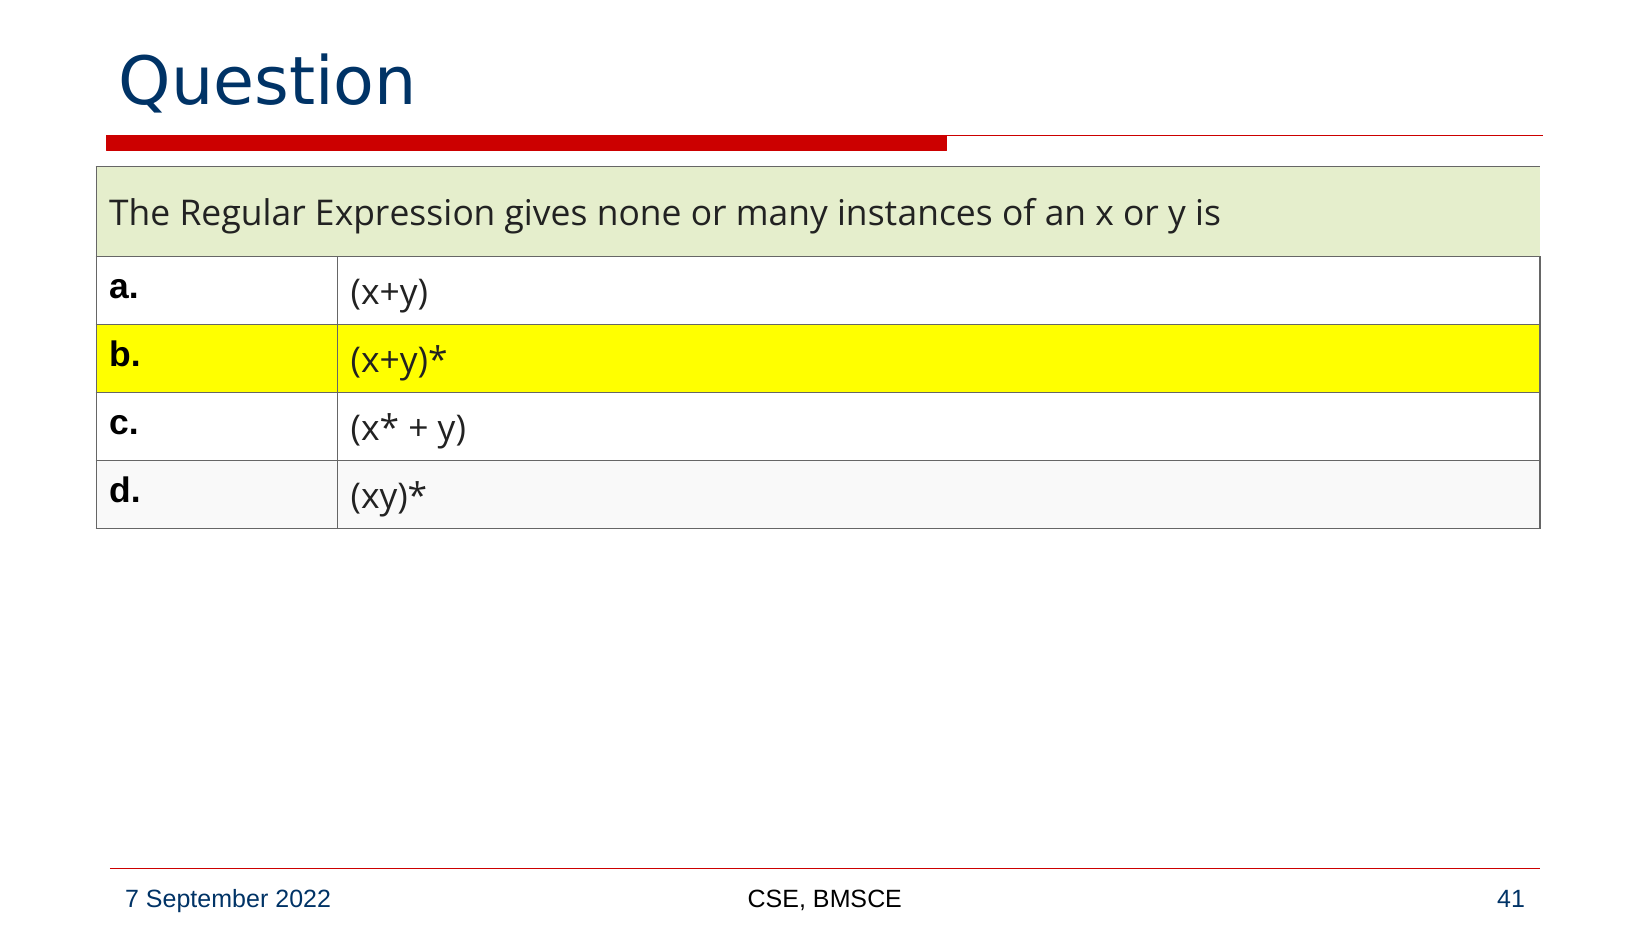

# Question
| The Regular Expression gives none or many instances of an x or y is |  |
| --- | --- |
| a. | (x+y) |
| b. | (x+y)\* |
| c. | (x\* + y) |
| d. | (xy)\* |
CSE, BMSCE
41
7 September 2022